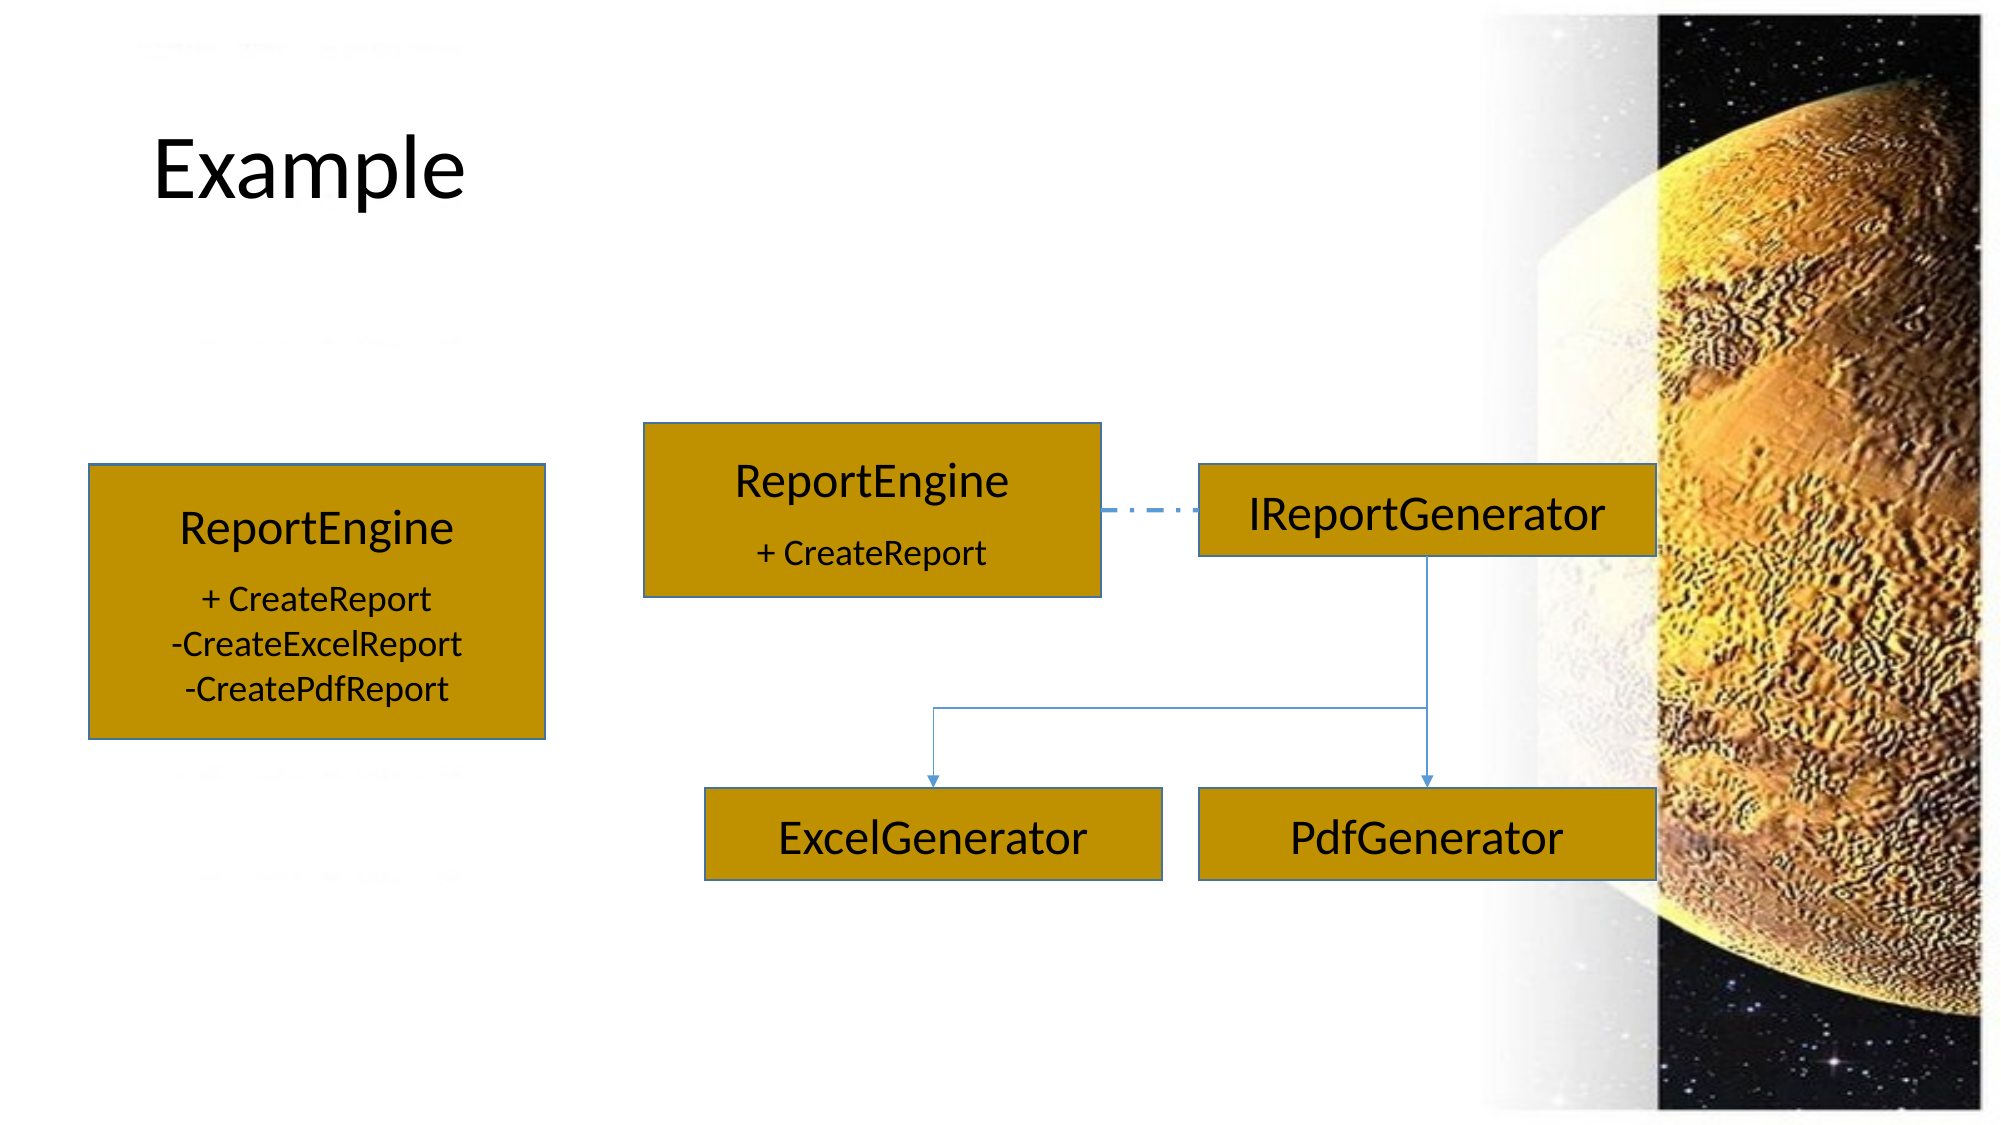

# Example
ReportEngine

+ CreateReport
IReportGenerator
ReportEngine

+ CreateReport
-CreateExcelReport
-CreatePdfReport
ExcelGenerator
PdfGenerator